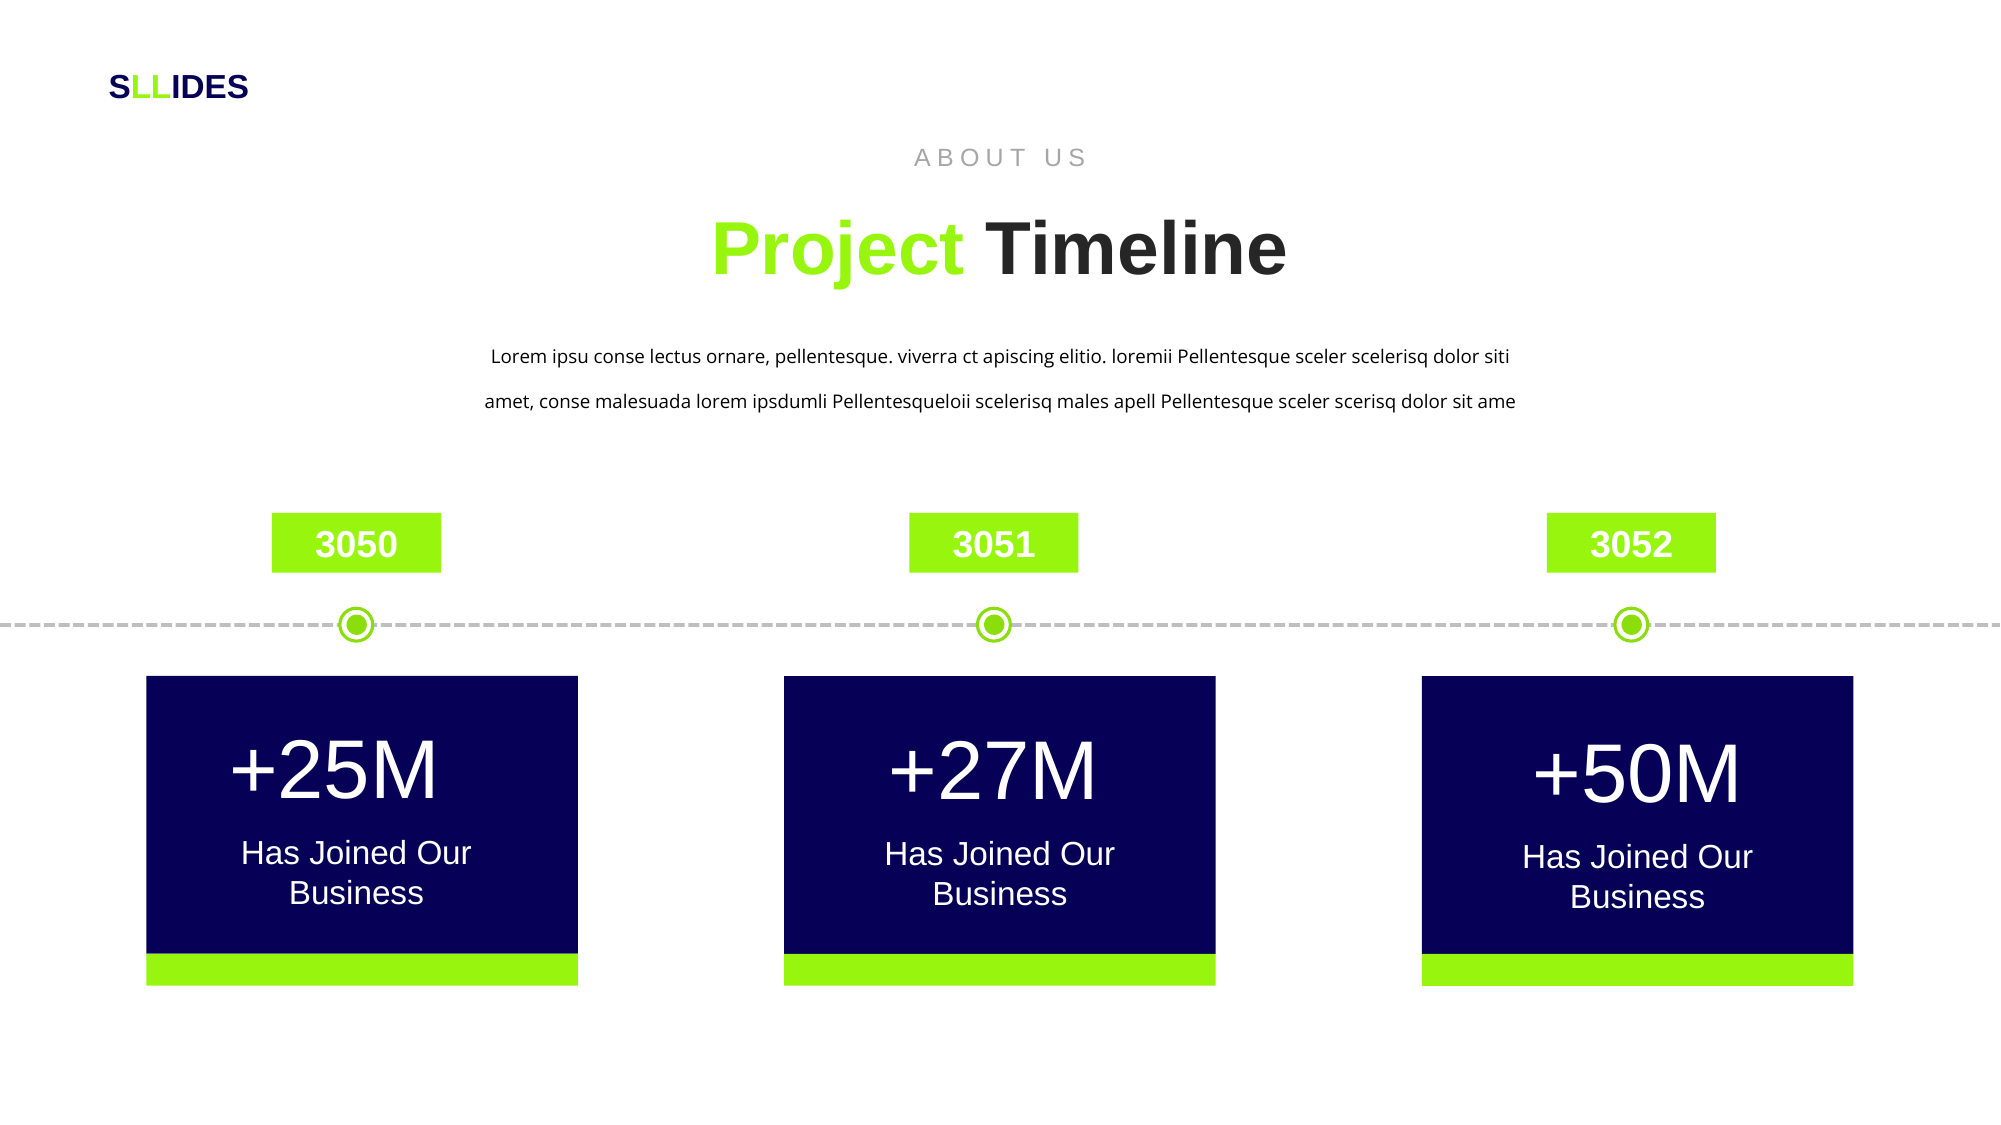

SLLIDES
ABOUT US
Project Timeline
Lorem ipsu conse lectus ornare, pellentesque. viverra ct apiscing elitio. loremii Pellentesque sceler scelerisq dolor siti amet, conse malesuada lorem ipsdumli Pellentesqueloii scelerisq males apell Pellentesque sceler scerisq dolor sit ame
3050
3051
3052

+25M
+27M
+50M
Has Joined Our Business
Has Joined Our Business
Has Joined Our Business